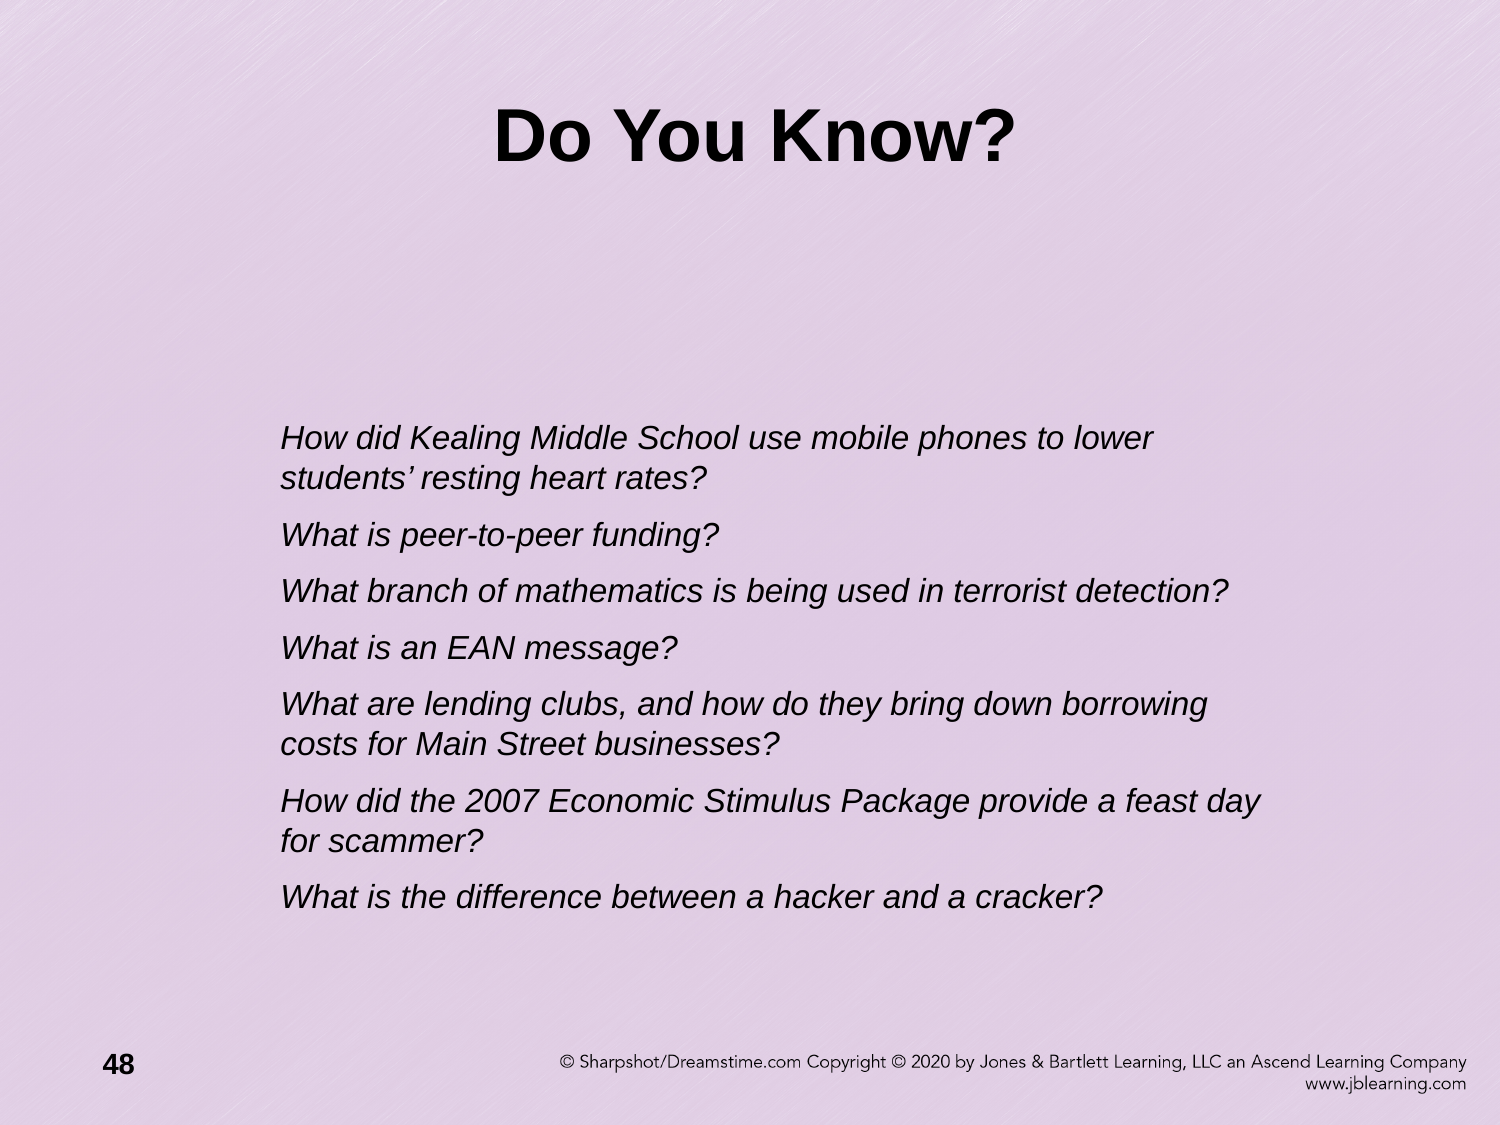

# Do You Know?
How did Kealing Middle School use mobile phones to lower students’ resting heart rates?
What is peer-to-peer funding?
What branch of mathematics is being used in terrorist detection?
What is an EAN message?
What are lending clubs, and how do they bring down borrowing costs for Main Street businesses?
How did the 2007 Economic Stimulus Package provide a feast day for scammer?
What is the difference between a hacker and a cracker?
48